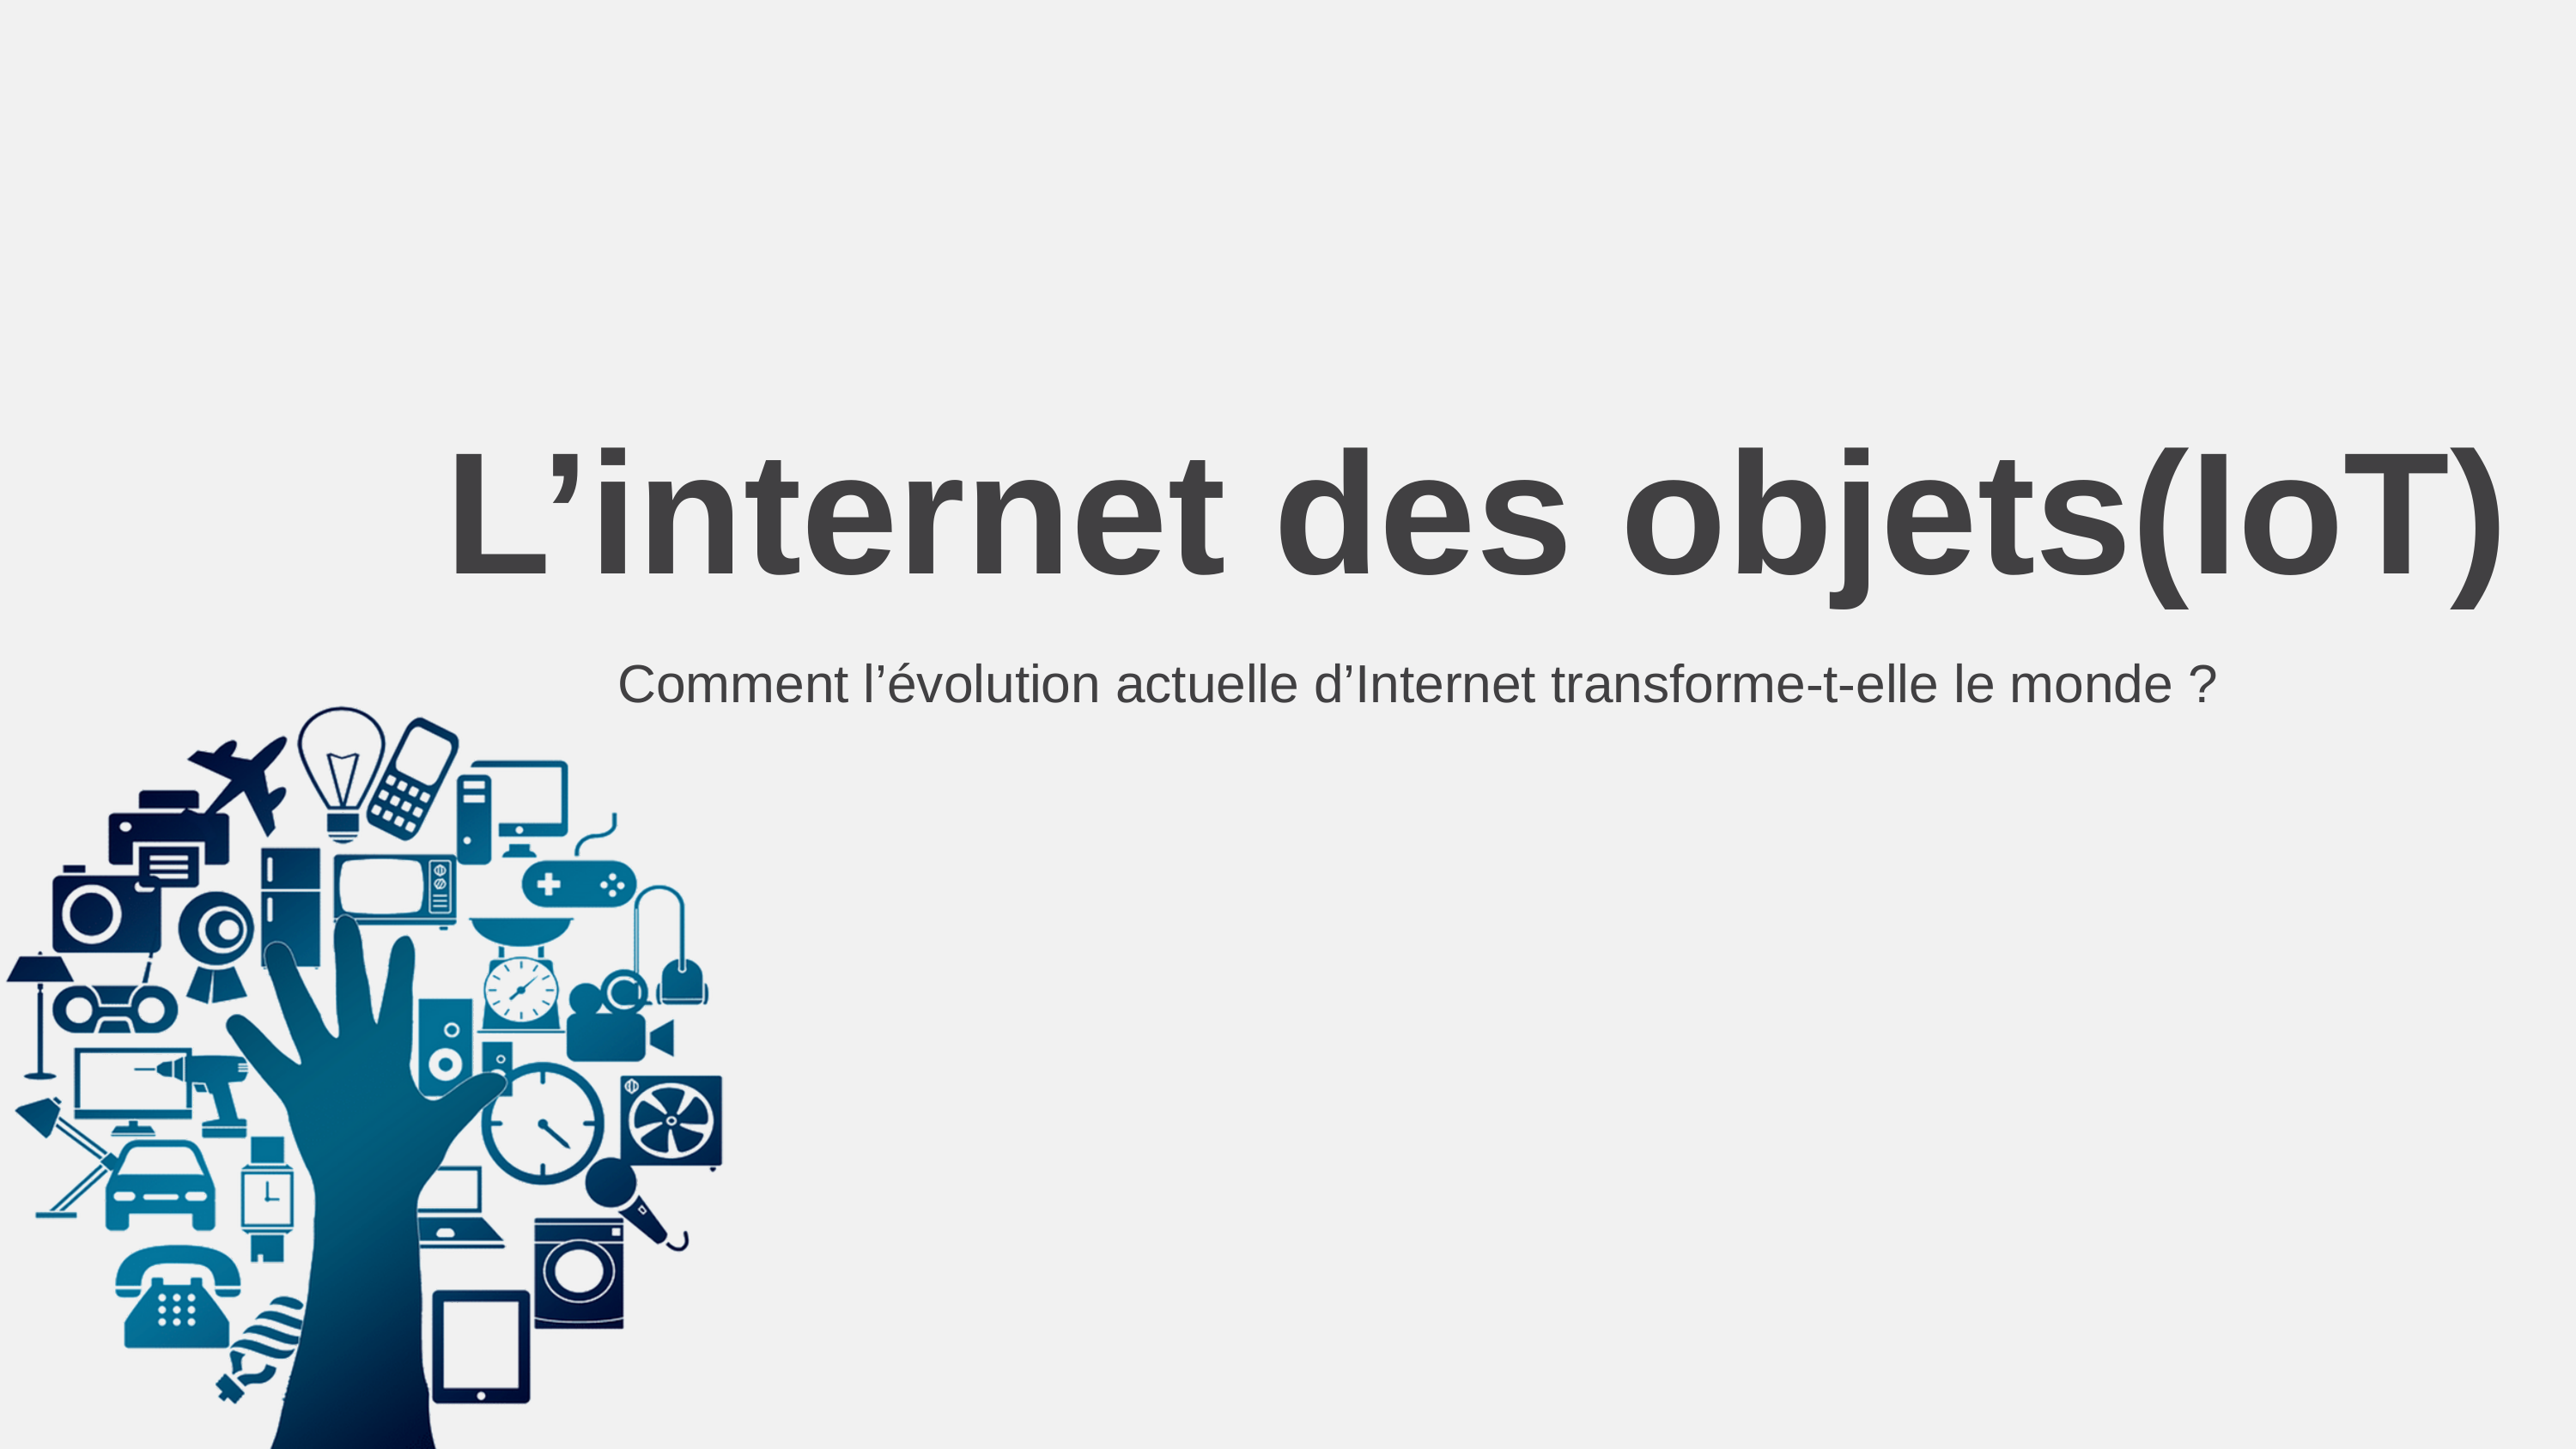

L’internet des objets(IoT)

Comment l’évolution actuelle d’Internet transforme-t-elle le monde ?